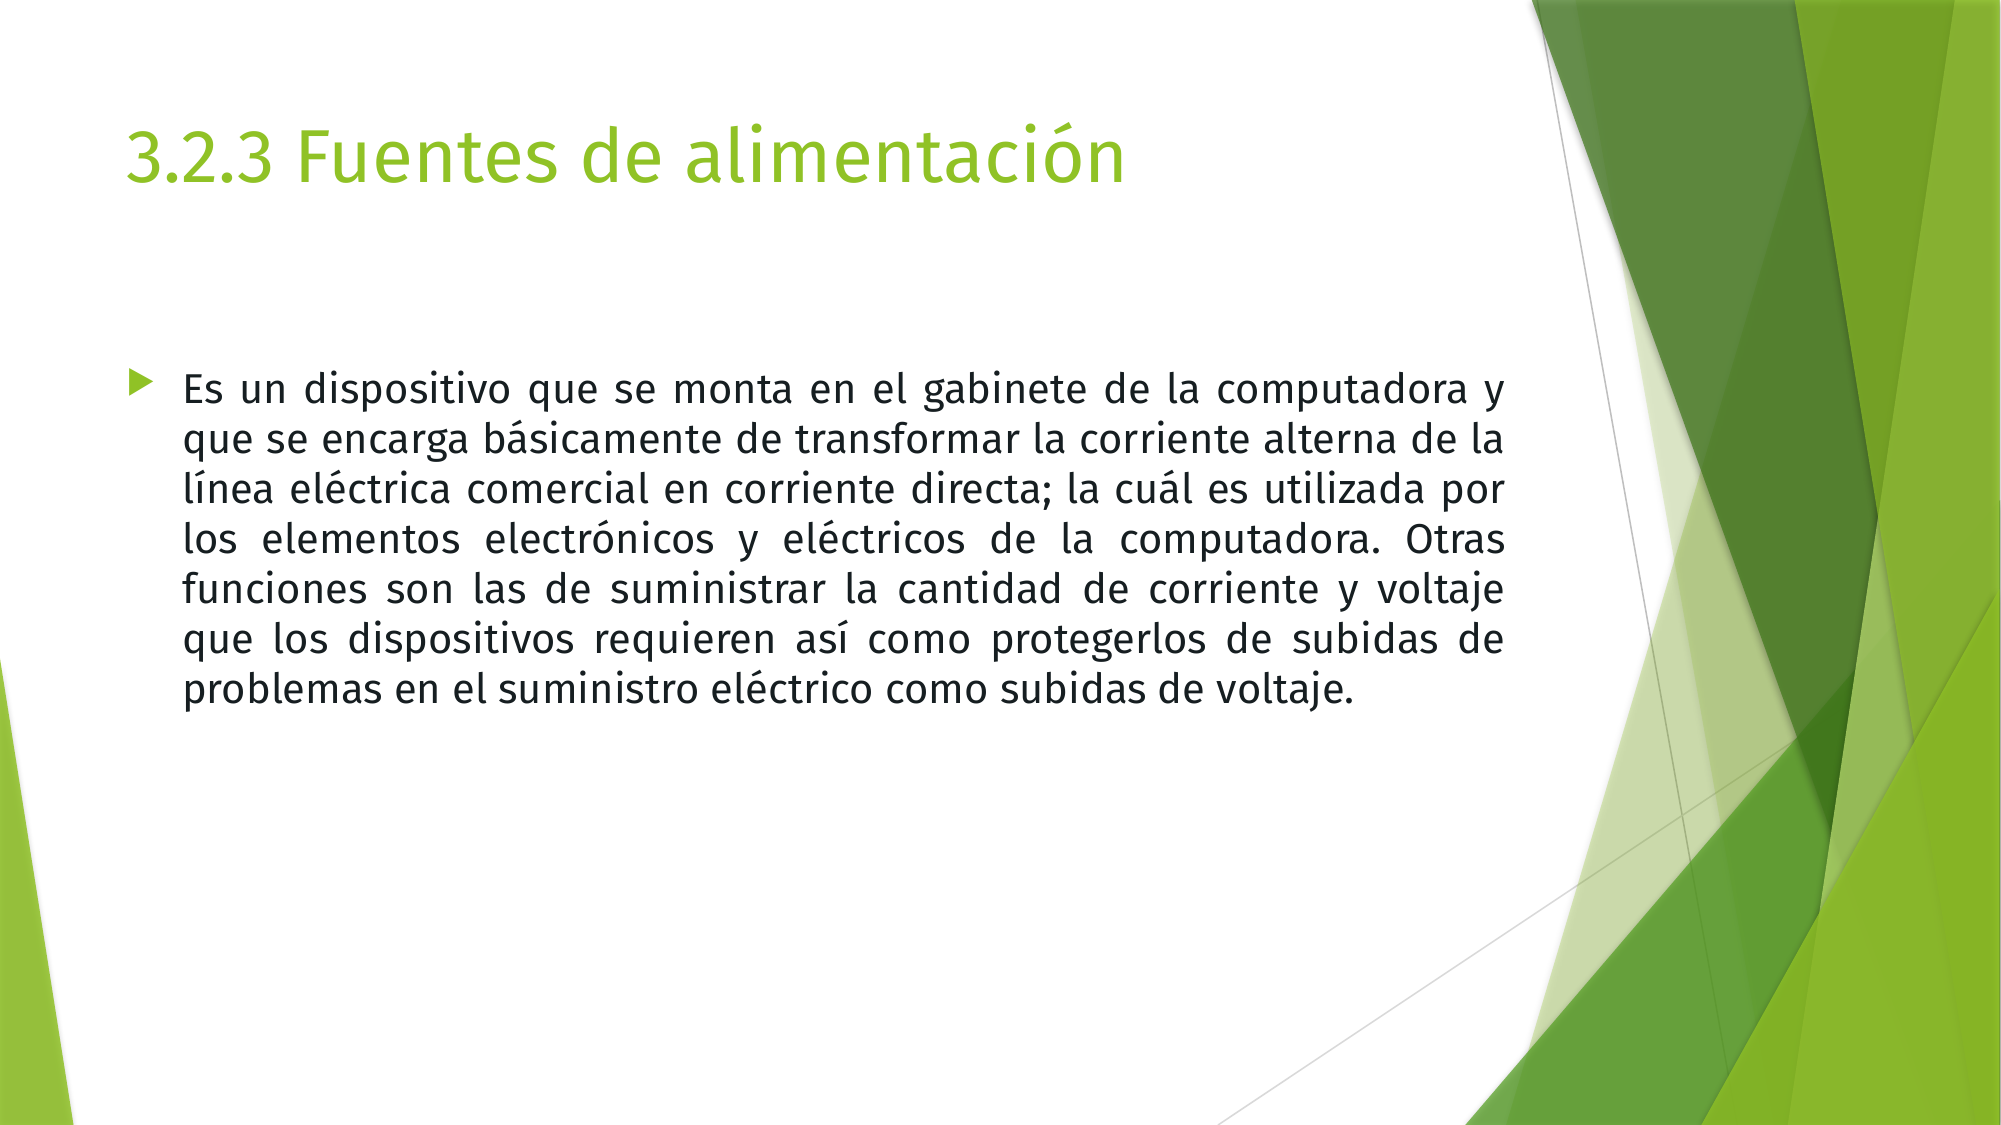

# 3.2.3 Fuentes de alimentación
Es un dispositivo que se monta en el gabinete de la computadora y que se encarga básicamente de transformar la corriente alterna de la línea eléctrica comercial en corriente directa; la cuál es utilizada por los elementos electrónicos y eléctricos de la computadora. Otras funciones son las de suministrar la cantidad de corriente y voltaje que los dispositivos requieren así como protegerlos de subidas de problemas en el suministro eléctrico como subidas de voltaje.